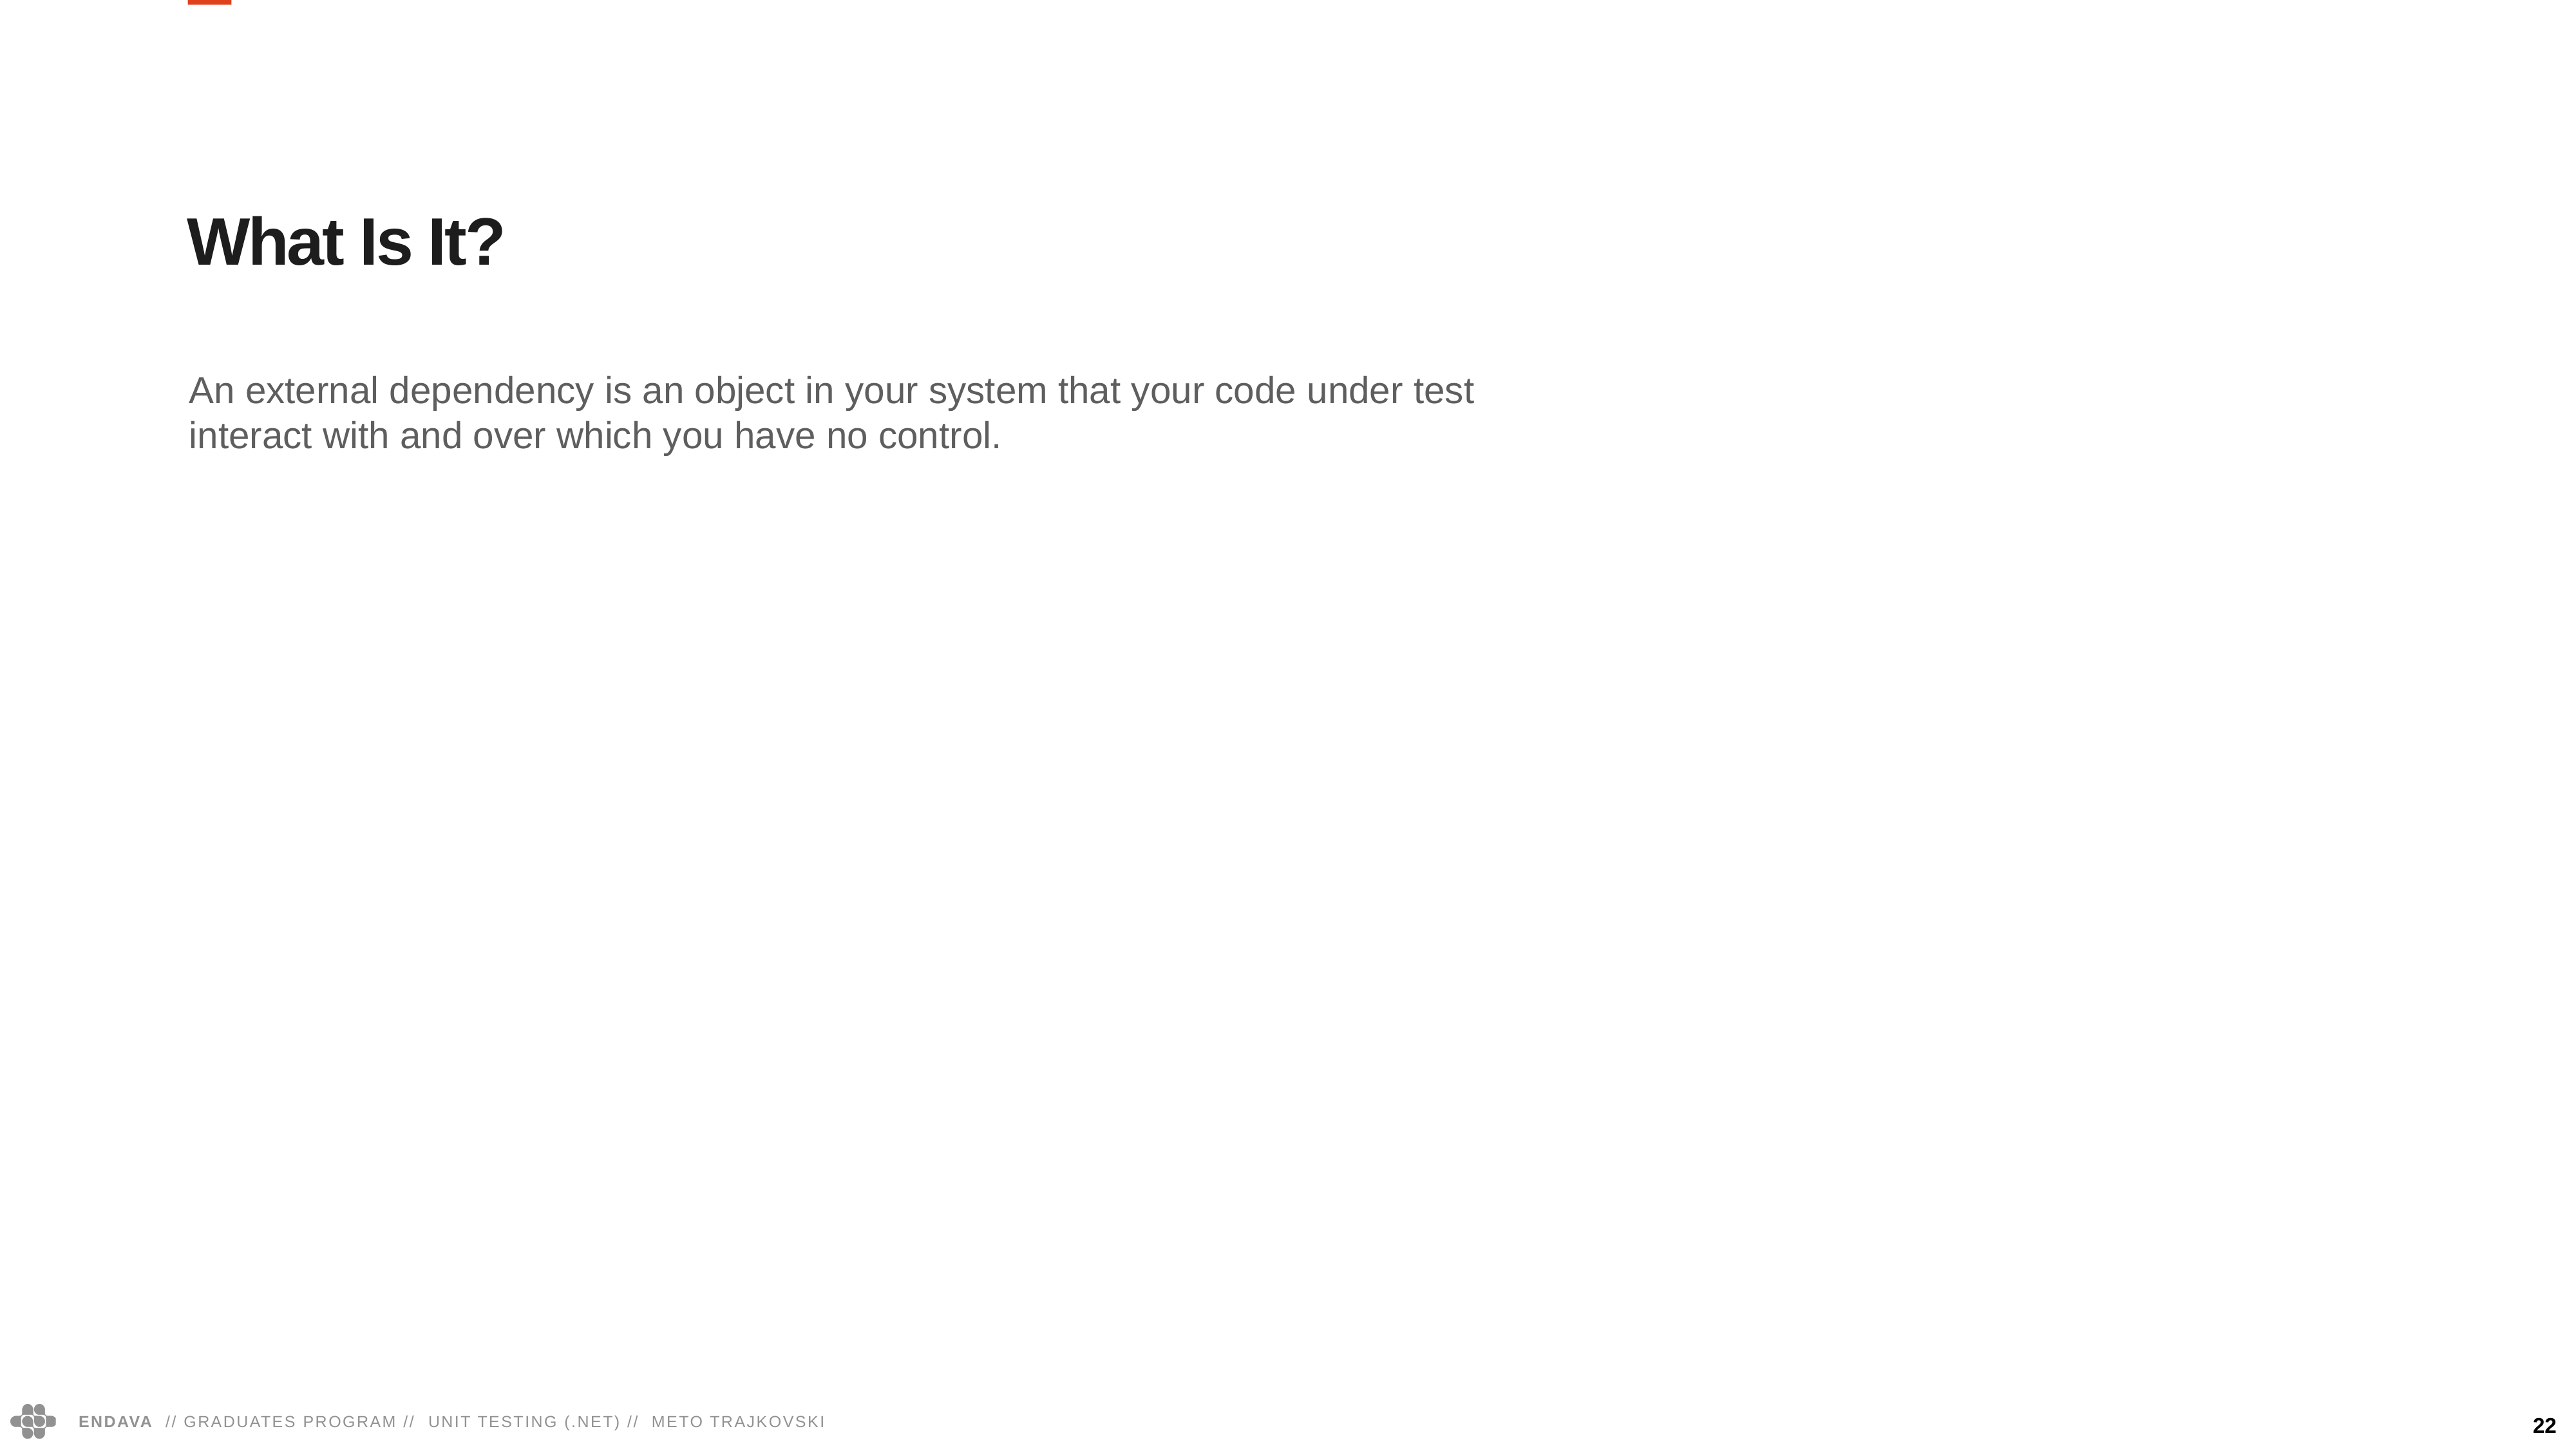

What Is It?
An external dependency is an object in your system that your code under test interact with and over which you have no control.
22